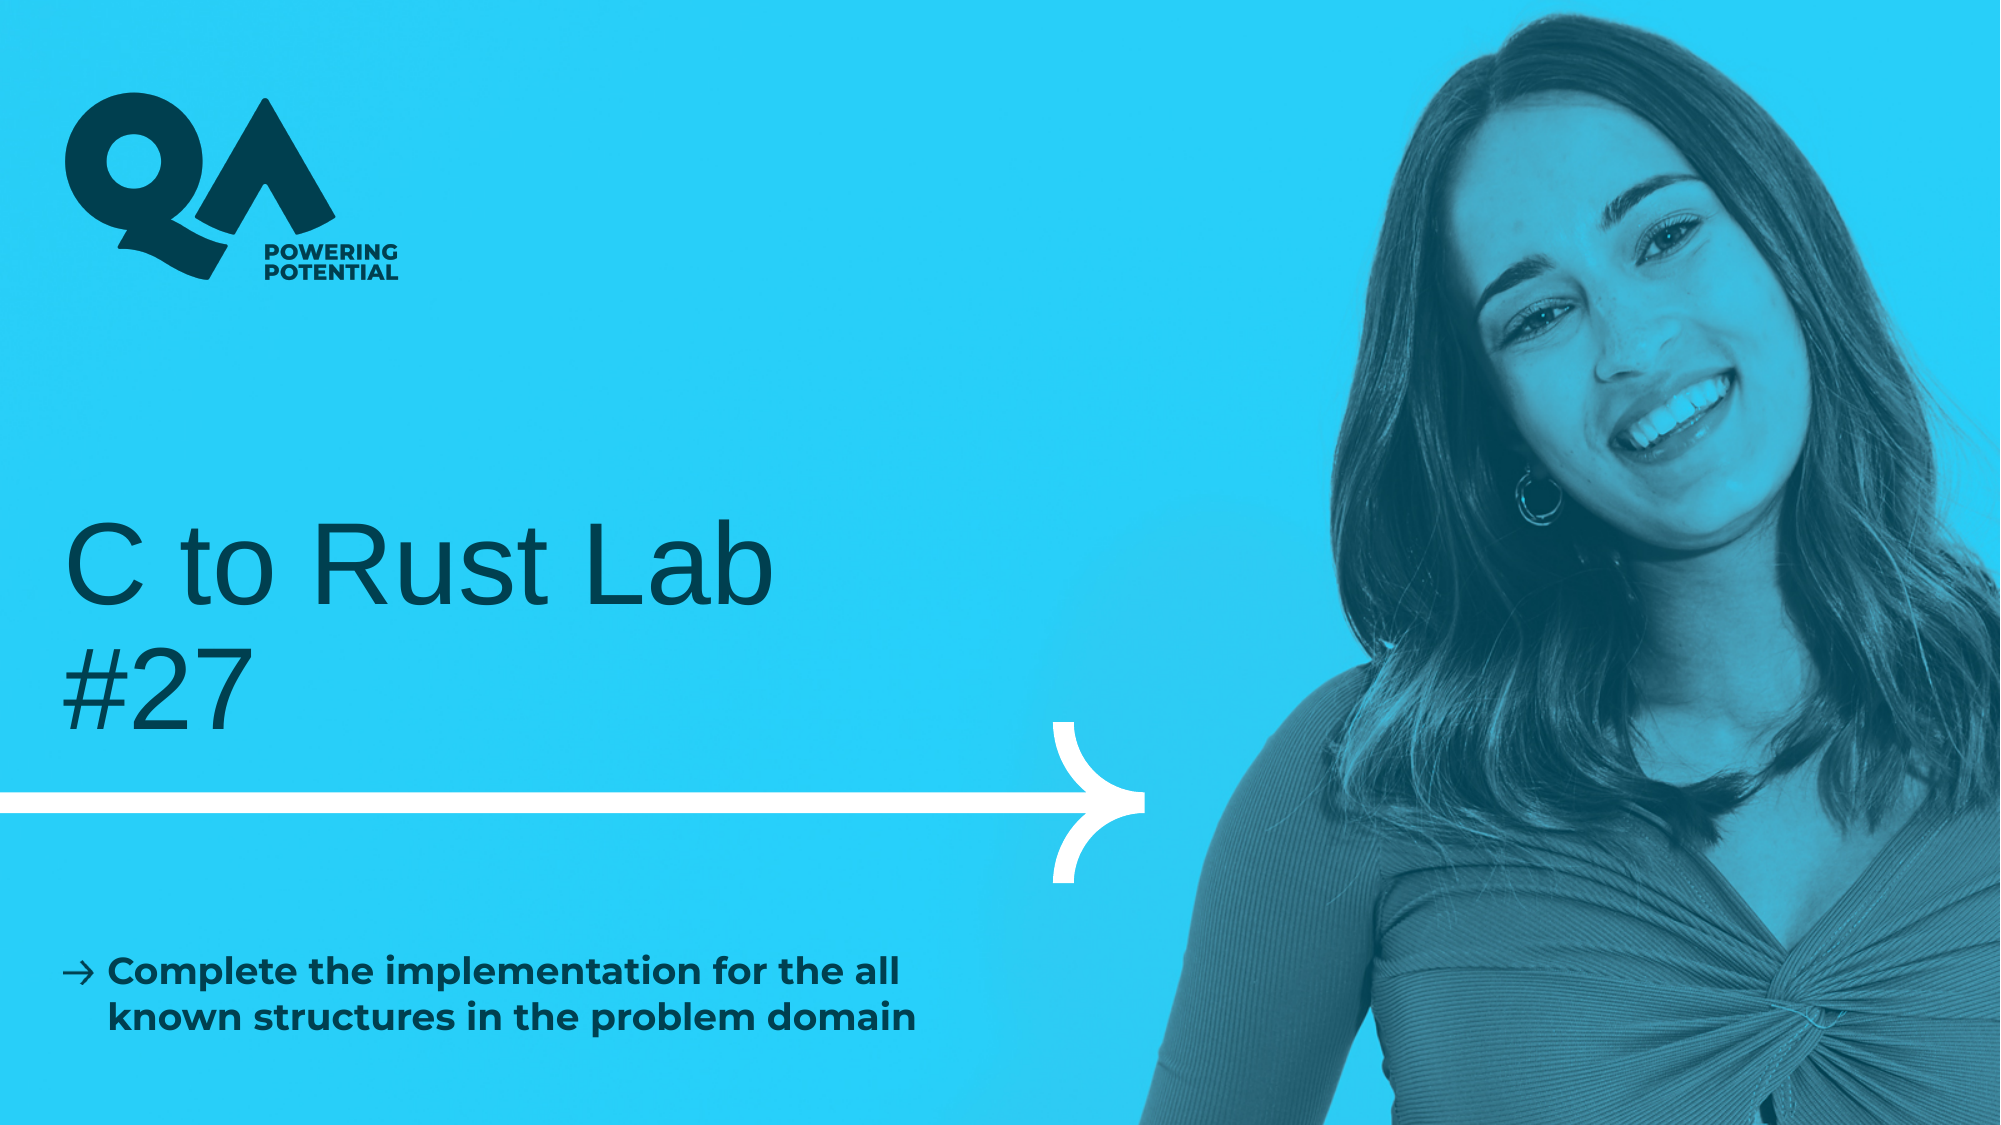

# C to Rust Lab #27
Complete the implementation for the all known structures in the problem domain